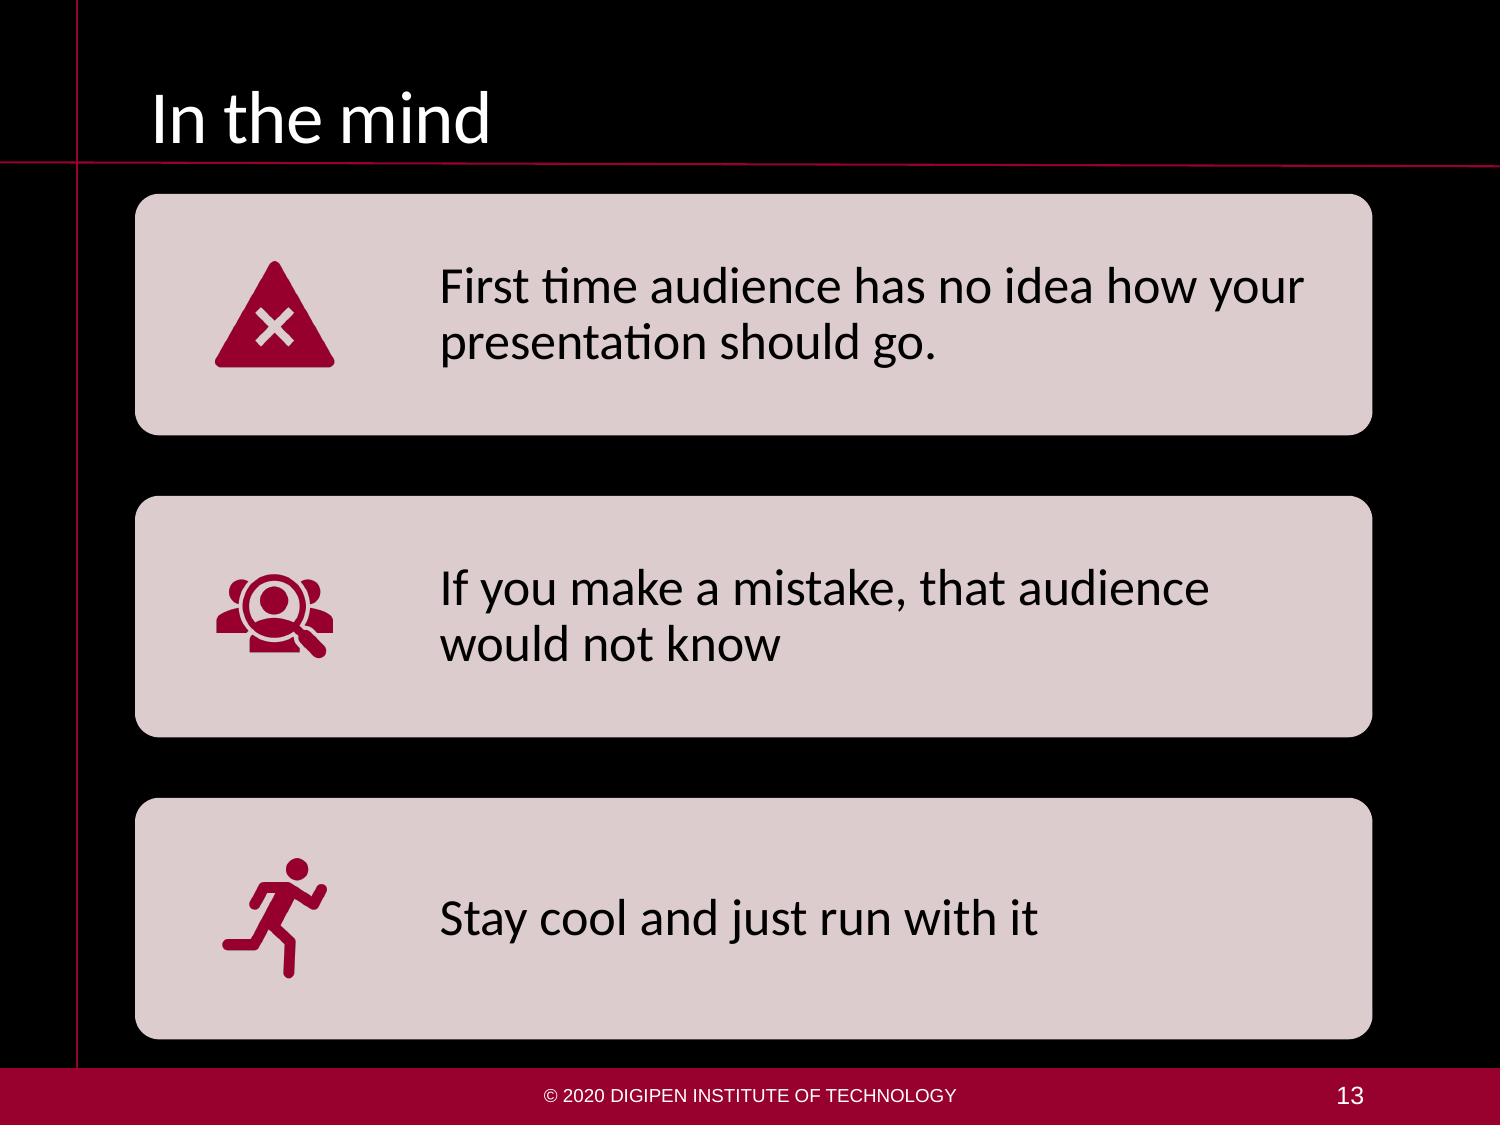

# In the mind
First time audience has no idea how your presentation should go.
If you make a mistake, that audience would not know
Stay cool and just run with it
© 2020 DigiPen Institute of Technology
13